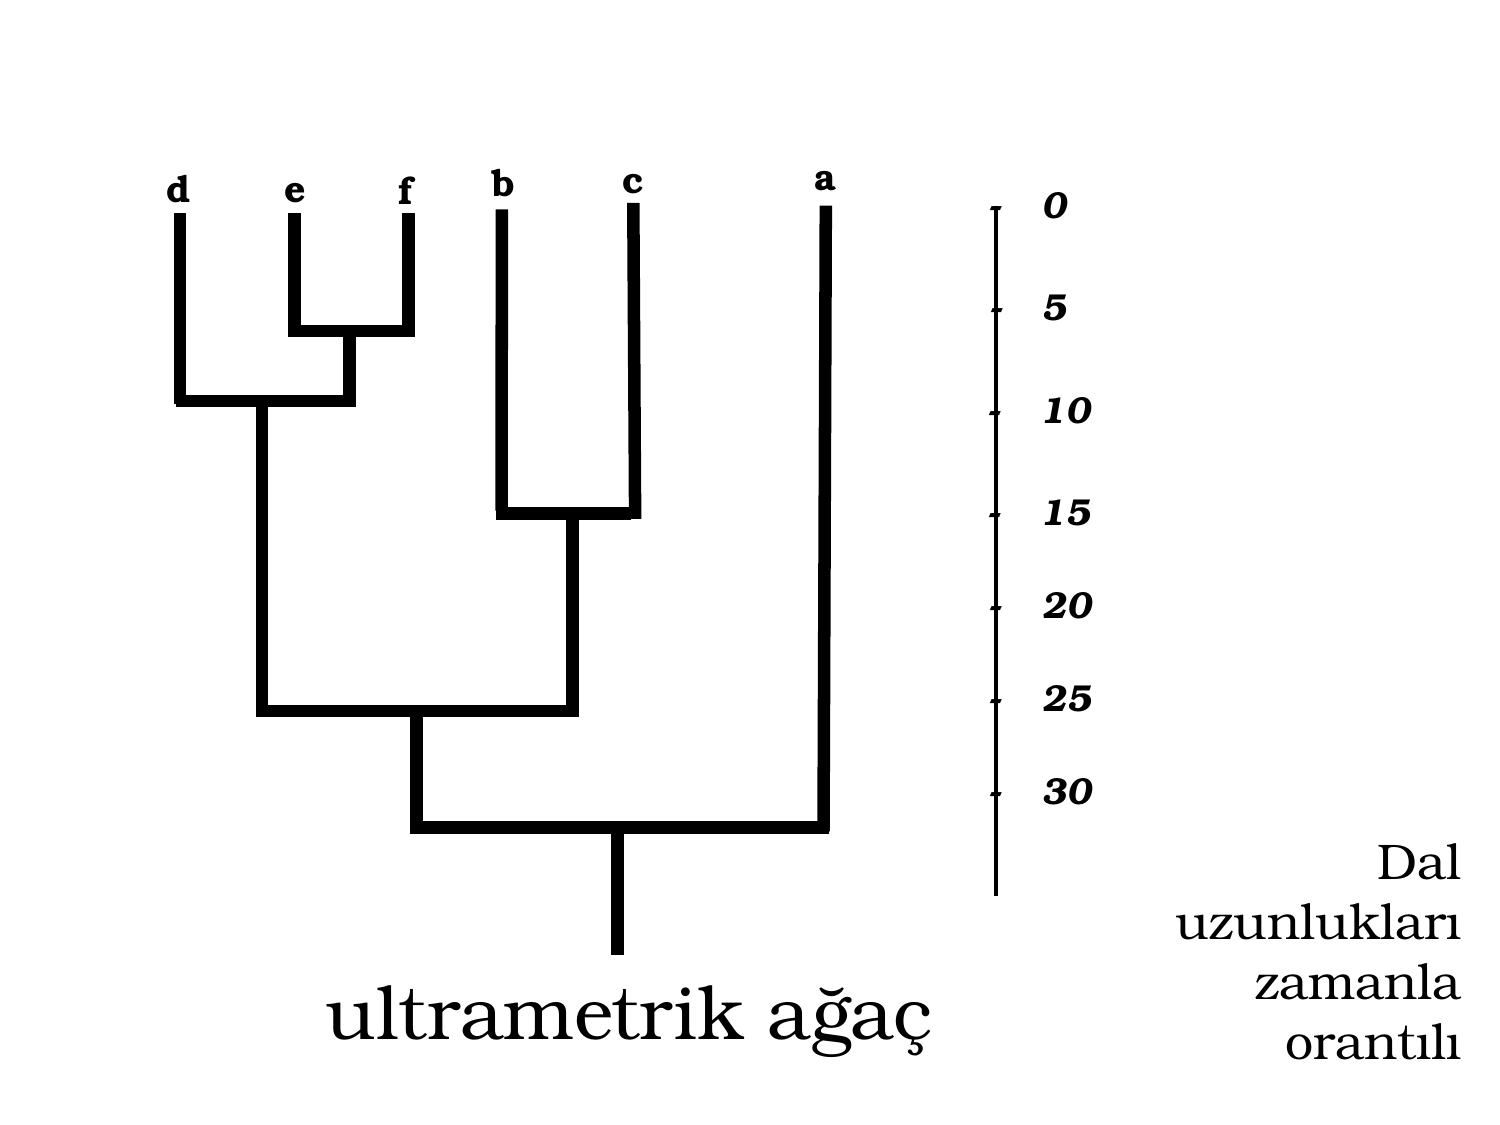

a
c
b
e
d
f
-   0
-   5
-   10
-   15
-   20
-   25
-   30
Dal uzunlukları zamanla orantılı
ultrametrik ağaç